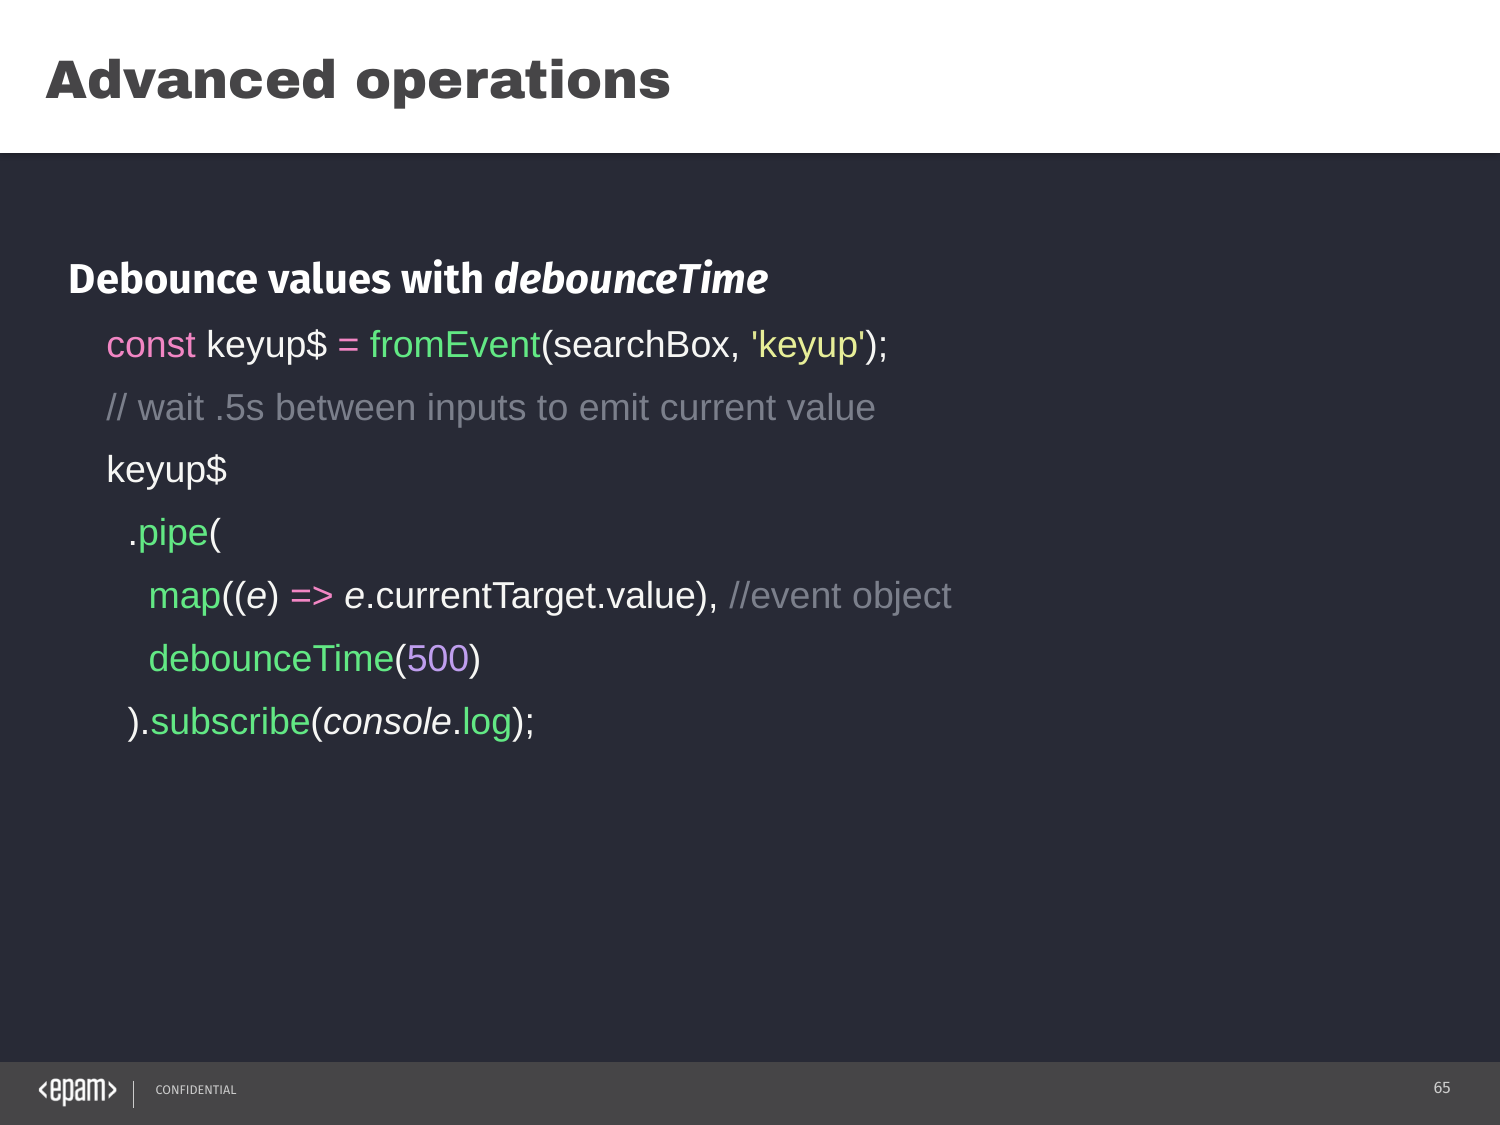

Advanced operations

Debounce values with debounceTime
const keyup$ = fromEvent(searchBox, 'keyup');
// wait .5s between inputs to emit current value
keyup$
  .pipe(
    map((e) => e.currentTarget.value), //event object
    debounceTime(500)
  ).subscribe(console.log);